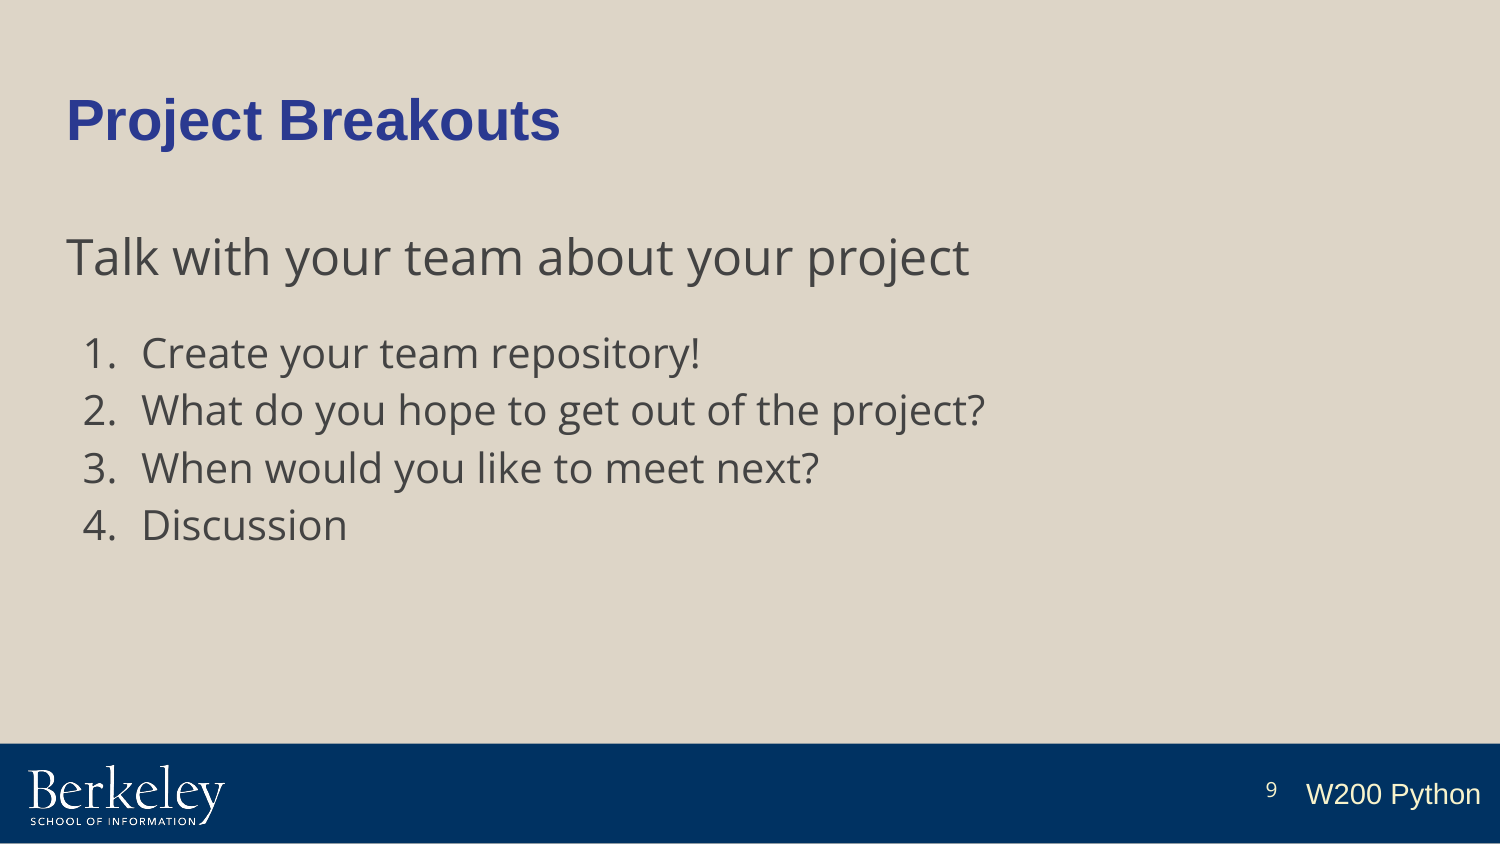

# Project Breakouts
Talk with your team about your project
Create your team repository!
What do you hope to get out of the project?
When would you like to meet next?
Discussion
9